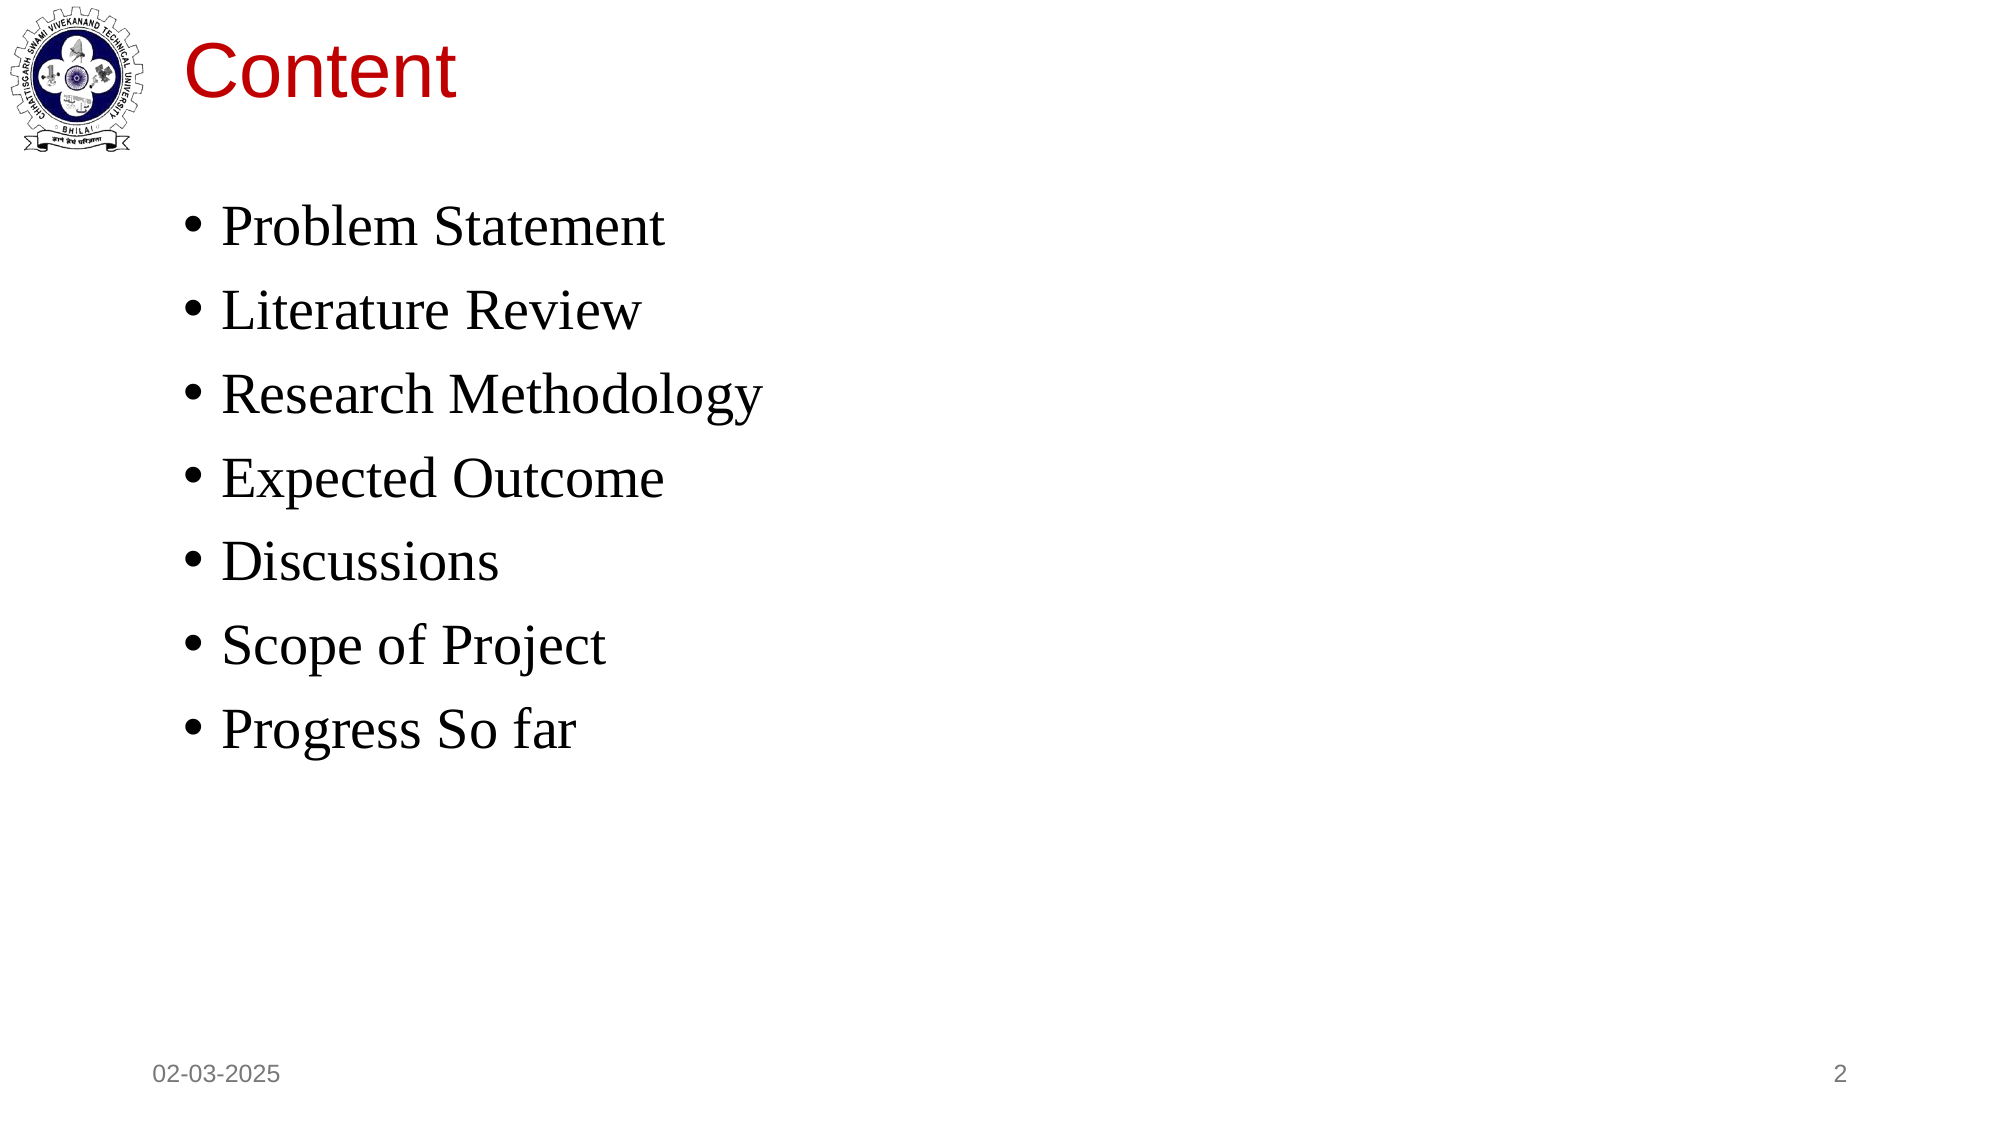

# Content
Problem Statement
Literature Review
Research Methodology
Expected Outcome
Discussions
Scope of Project
Progress So far
02-03-2025
2